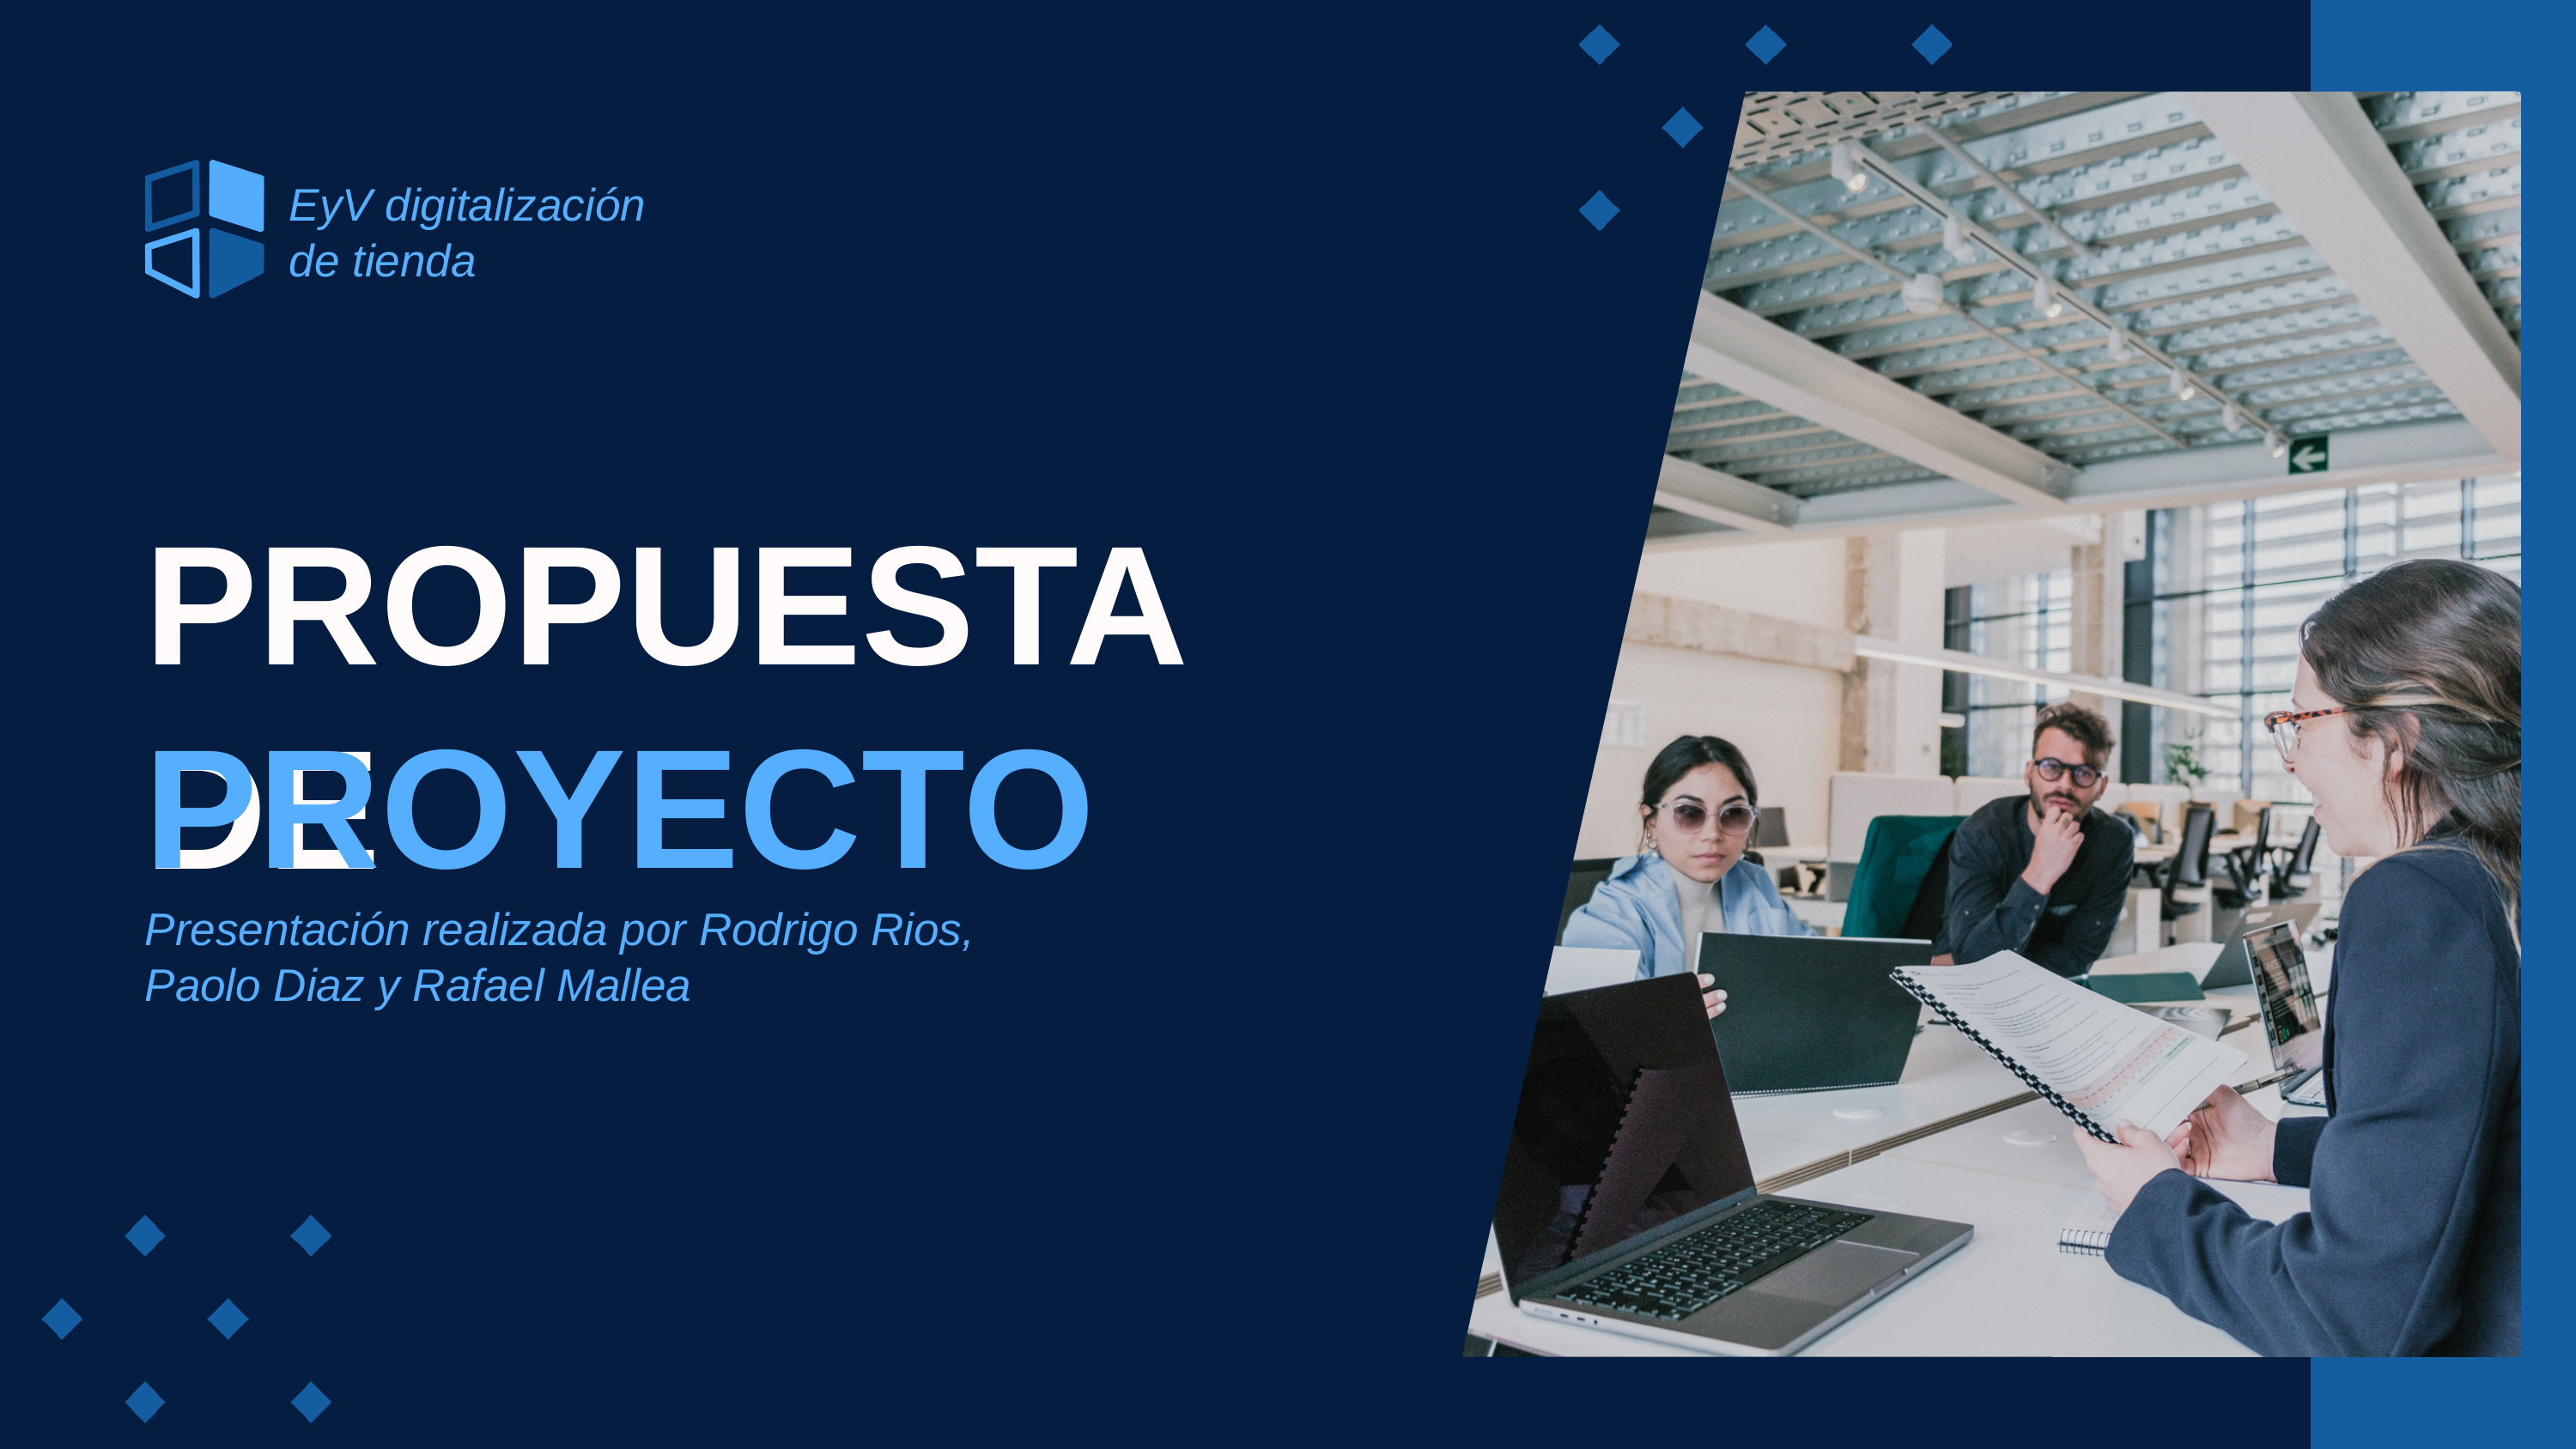

EyV digitalización de tienda
PROPUESTA DE

PROYECTO
Presentación realizada por Rodrigo Rios, Paolo Diaz y Rafael Mallea